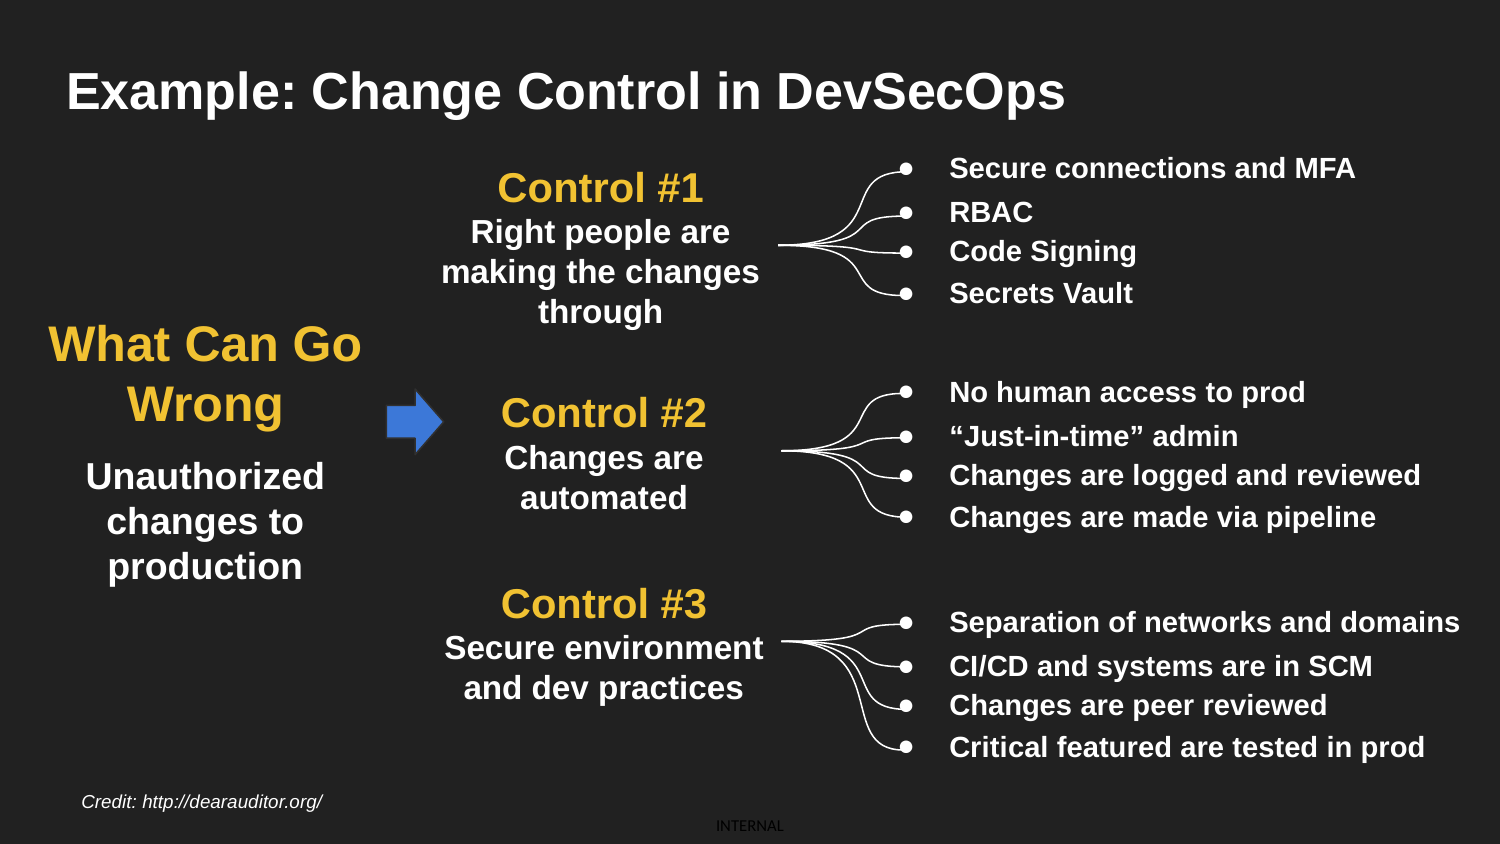

# Example: Change Control in DevSecOps
Secure connections and MFA
Control #1
Right people are making the changes through
RBAC
Code Signing
Secrets Vault
What Can Go Wrong

Unauthorized changes to production
No human access to prod
Control #2
Changes are automated

“Just-in-time” admin
Changes are logged and reviewed
Changes are made via pipeline
Control #3
Secure environment and dev practices
Separation of networks and domains
CI/CD and systems are in SCM
Changes are peer reviewed
Critical featured are tested in prod
Credit: http://dearauditor.org/